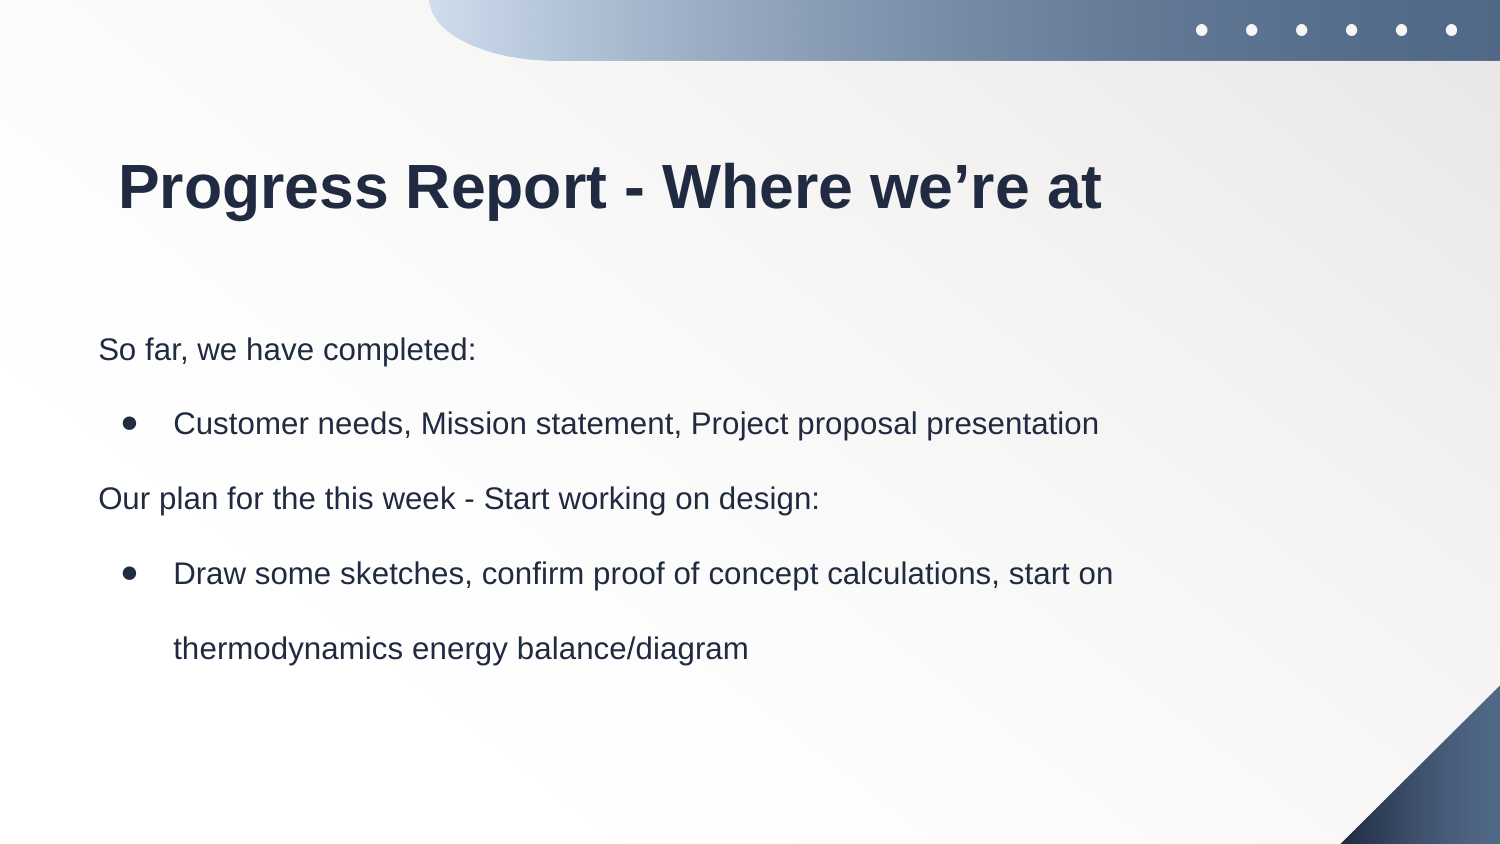

# Progress Report - Where we’re at
So far, we have completed:
Customer needs, Mission statement, Project proposal presentation
Our plan for the this week - Start working on design:
Draw some sketches, confirm proof of concept calculations, start on thermodynamics energy balance/diagram